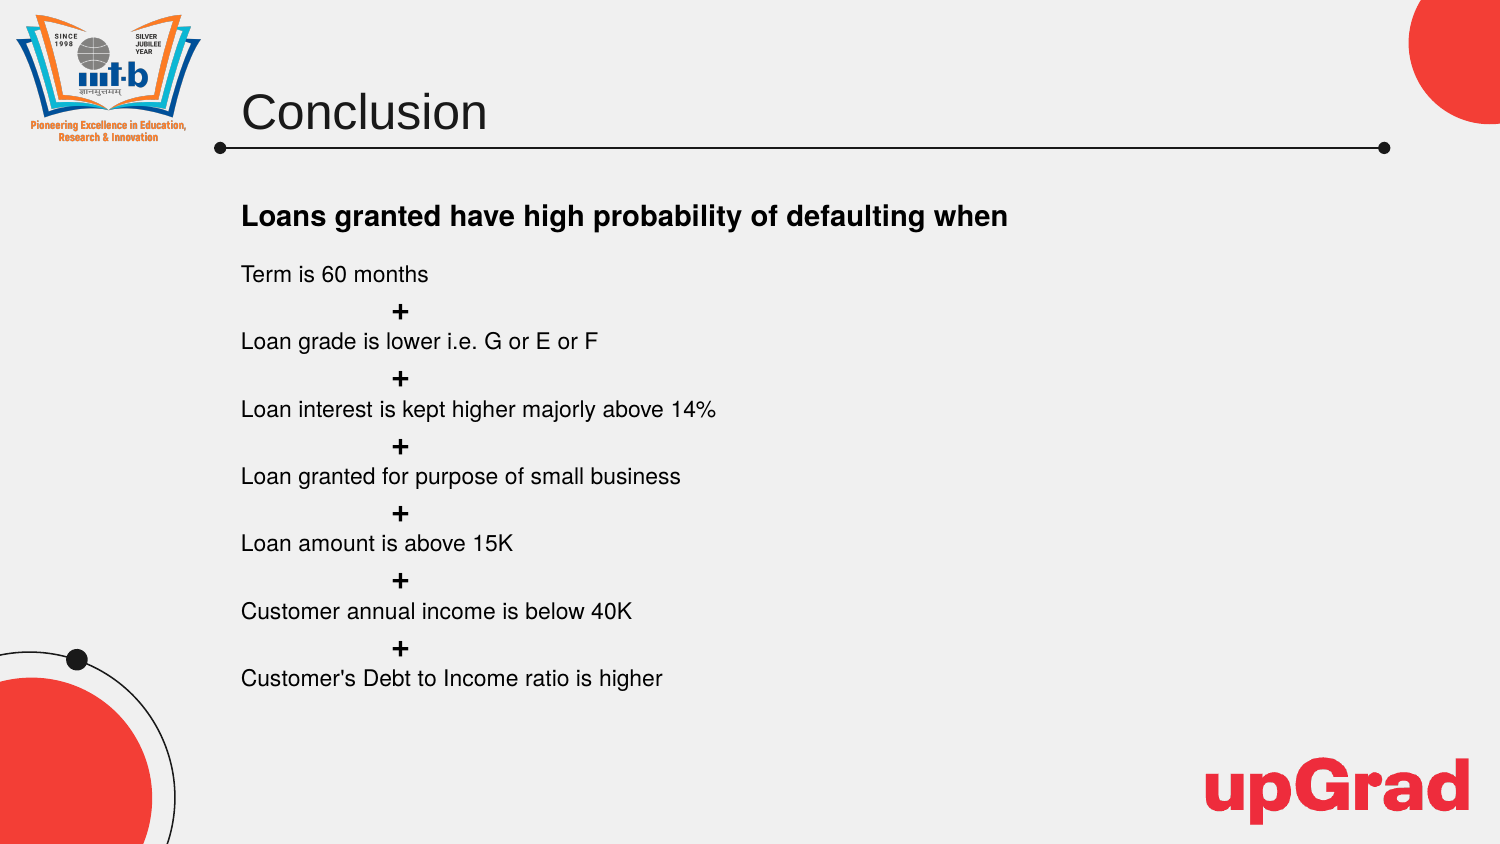

Conclusion
Loans granted have high probability of defaulting when

Term is 60 months
	+
Loan grade is lower i.e. G or E or F
	+
Loan interest is kept higher majorly above 14%
	+
Loan granted for purpose of small business
	+
Loan amount is above 15K
	+
Customer annual income is below 40K
	+
Customer's Debt to Income ratio is higher